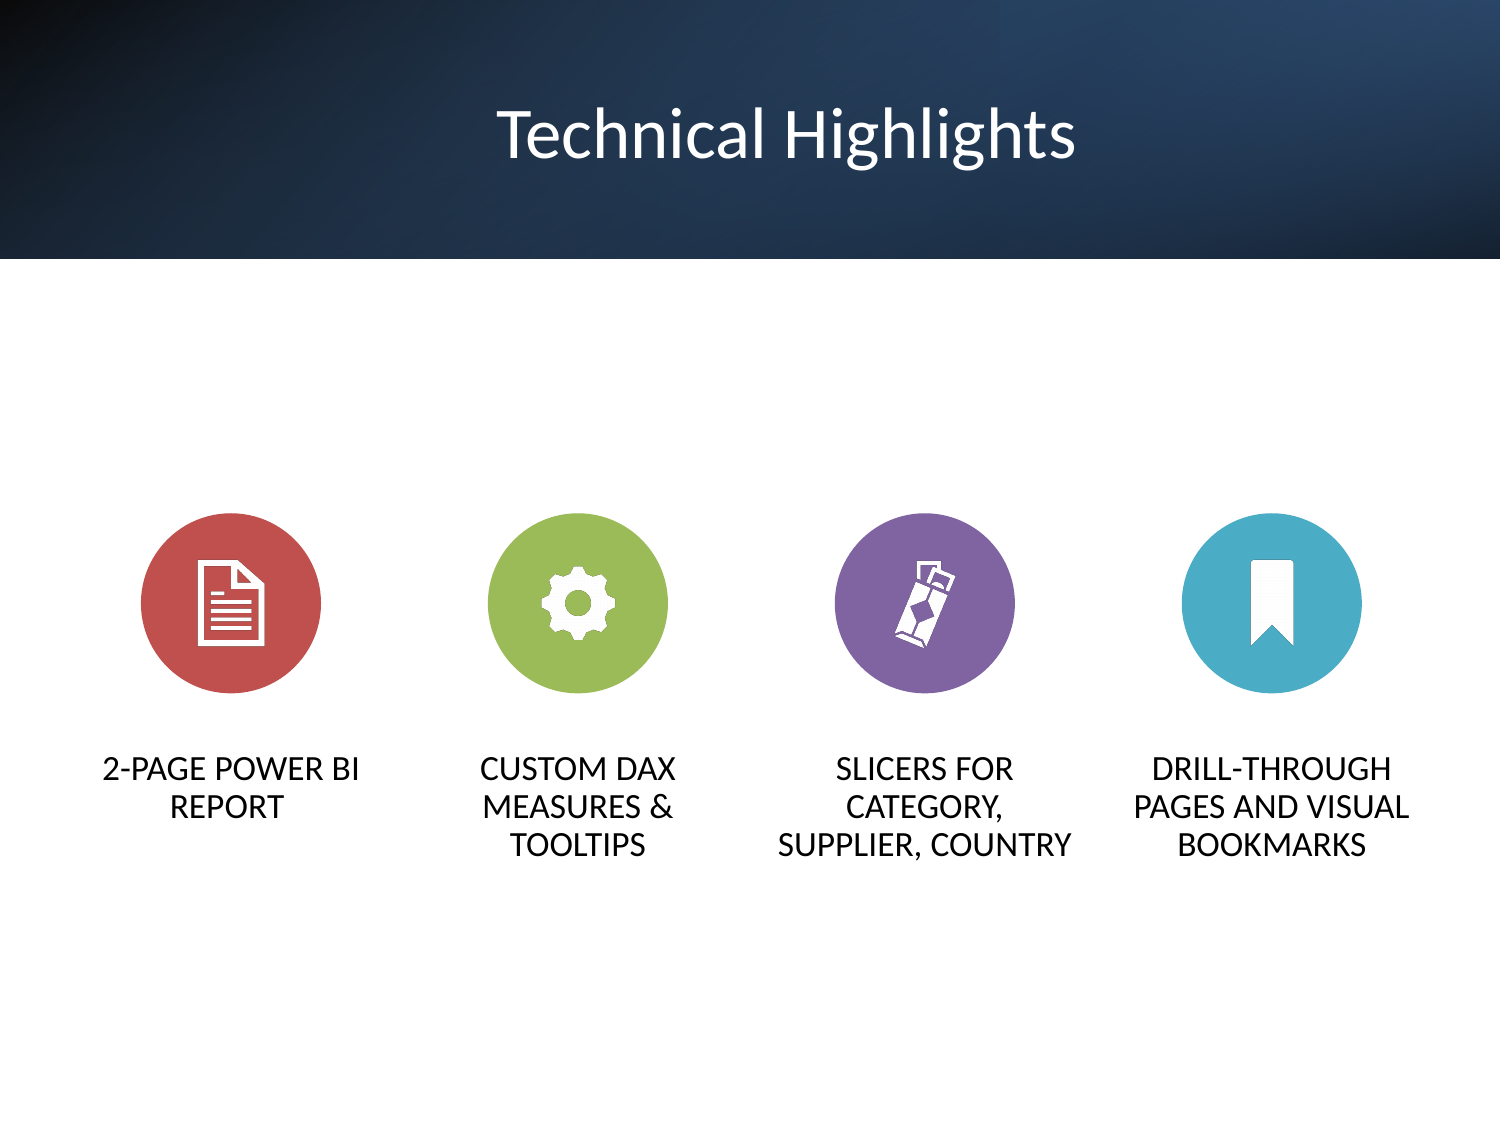

# Technical Highlights
2-page Power BI report
Custom DAX Measures & Tooltips
Slicers for category, supplier, country
Drill-through pages and visual bookmarks